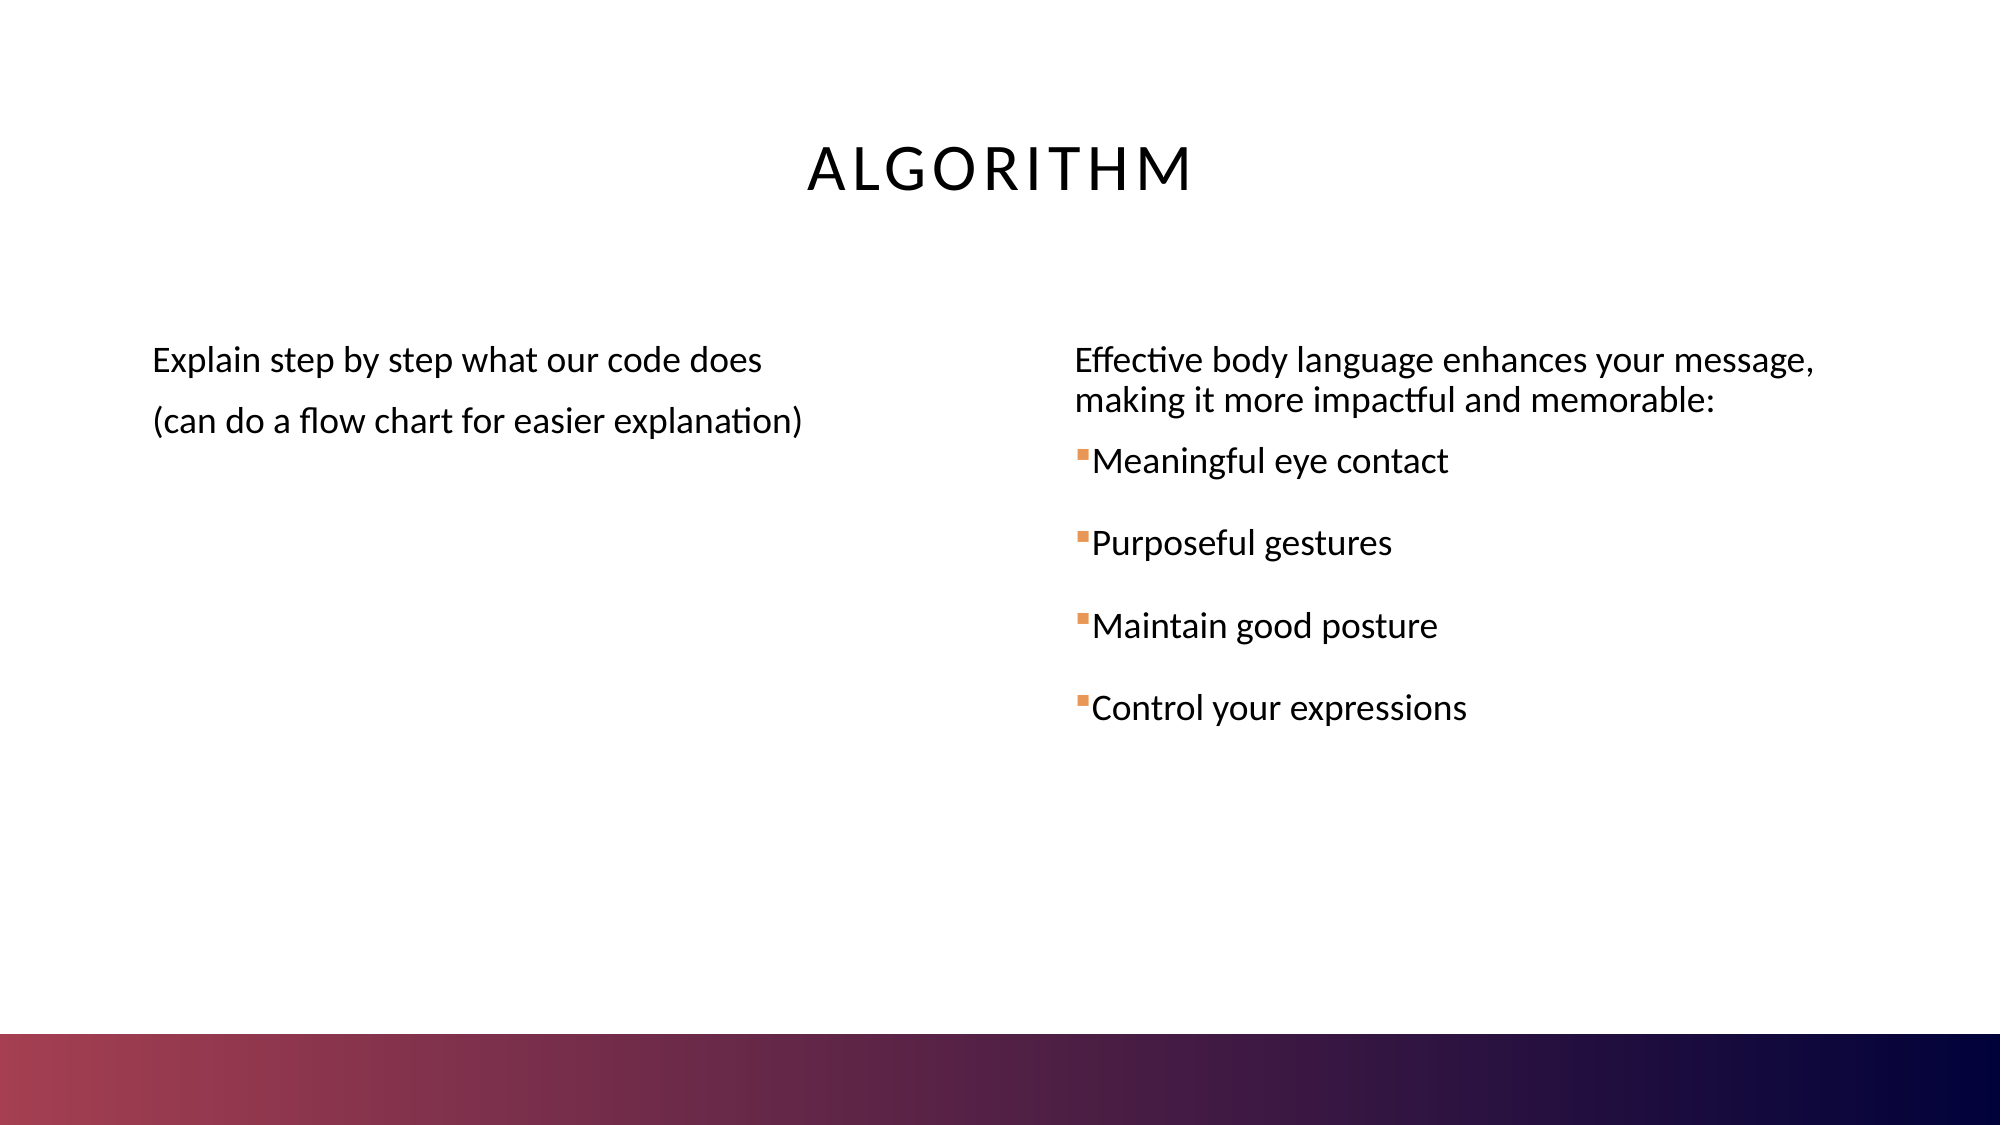

# Algorithm
Effective body language enhances your message, making it more impactful and memorable:
Meaningful eye contact
Purposeful gestures
Maintain good posture
Control your expressions
Explain step by step what our code does
(can do a flow chart for easier explanation)